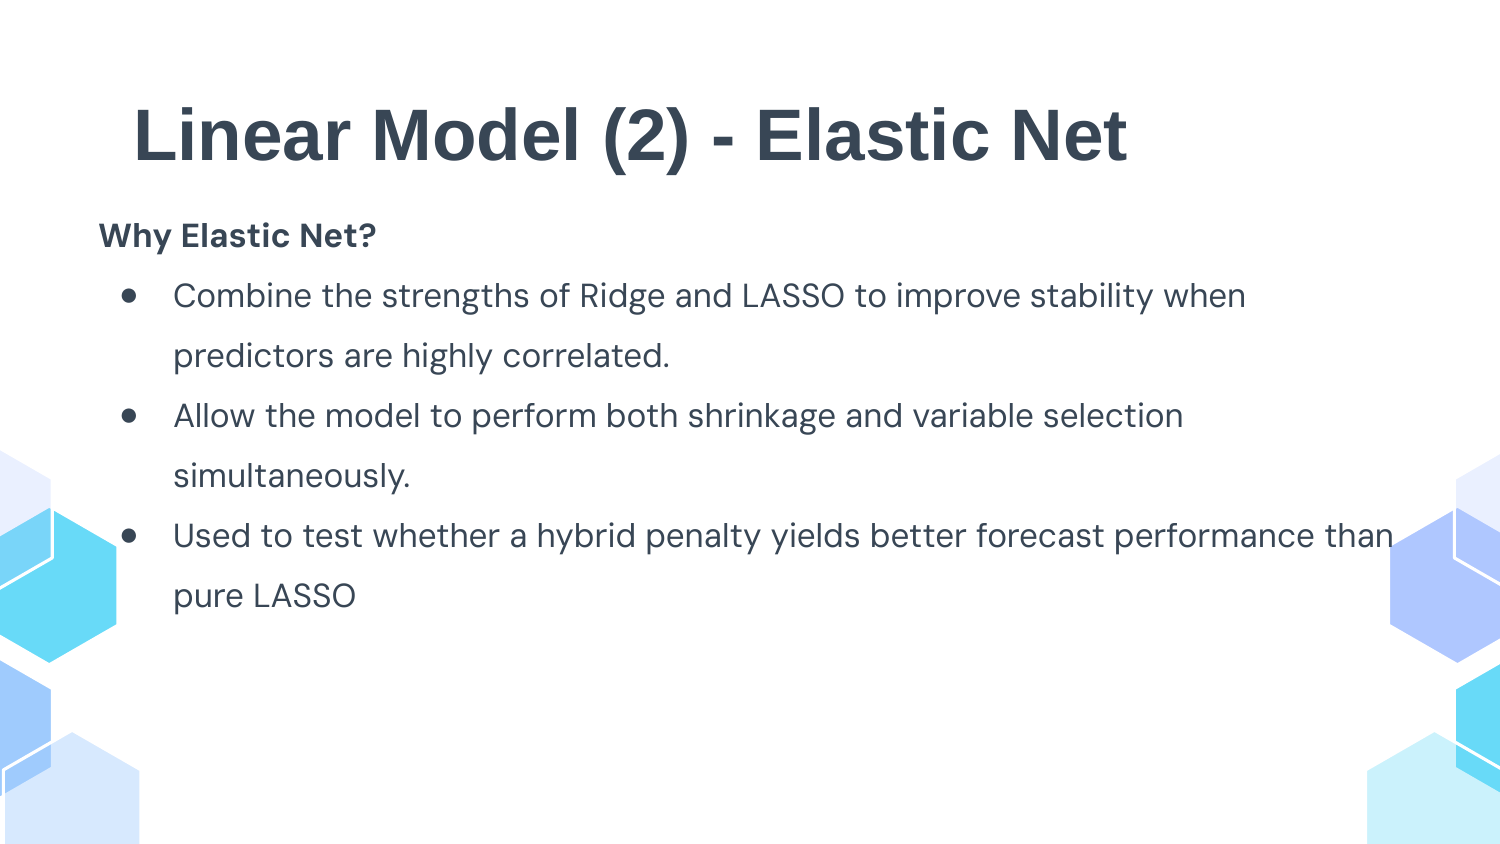

# Linear Model (2) - Elastic Net
Why Elastic Net?
Combine the strengths of Ridge and LASSO to improve stability when predictors are highly correlated.
Allow the model to perform both shrinkage and variable selection simultaneously.
Used to test whether a hybrid penalty yields better forecast performance than pure LASSO